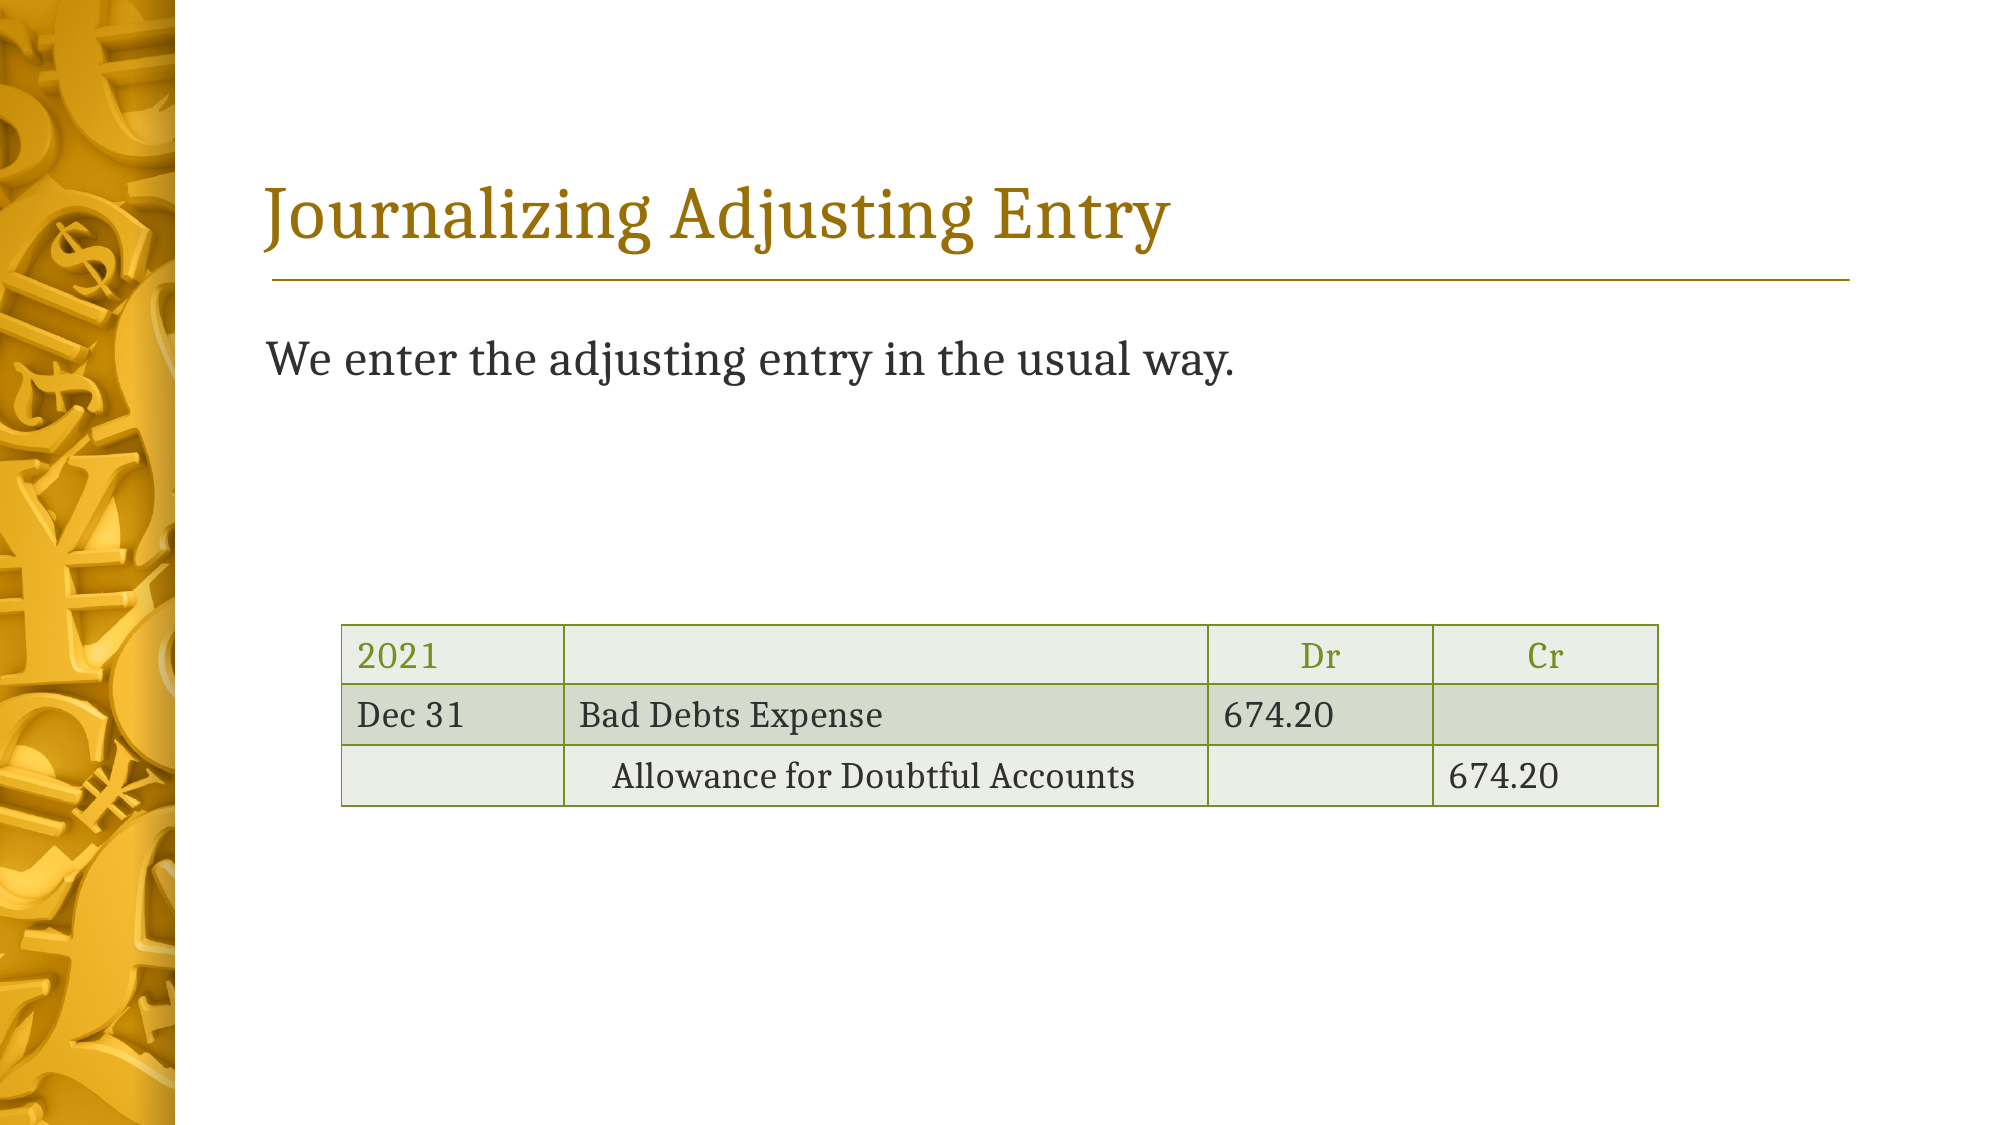

# Journalizing Adjusting Entry
We enter the adjusting entry in the usual way.
| 2021 |  | Dr | Cr |
| --- | --- | --- | --- |
| Dec 31 | Bad Debts Expense | 674.20 |  |
|  | Allowance for Doubtful Accounts |  | 674.20 |